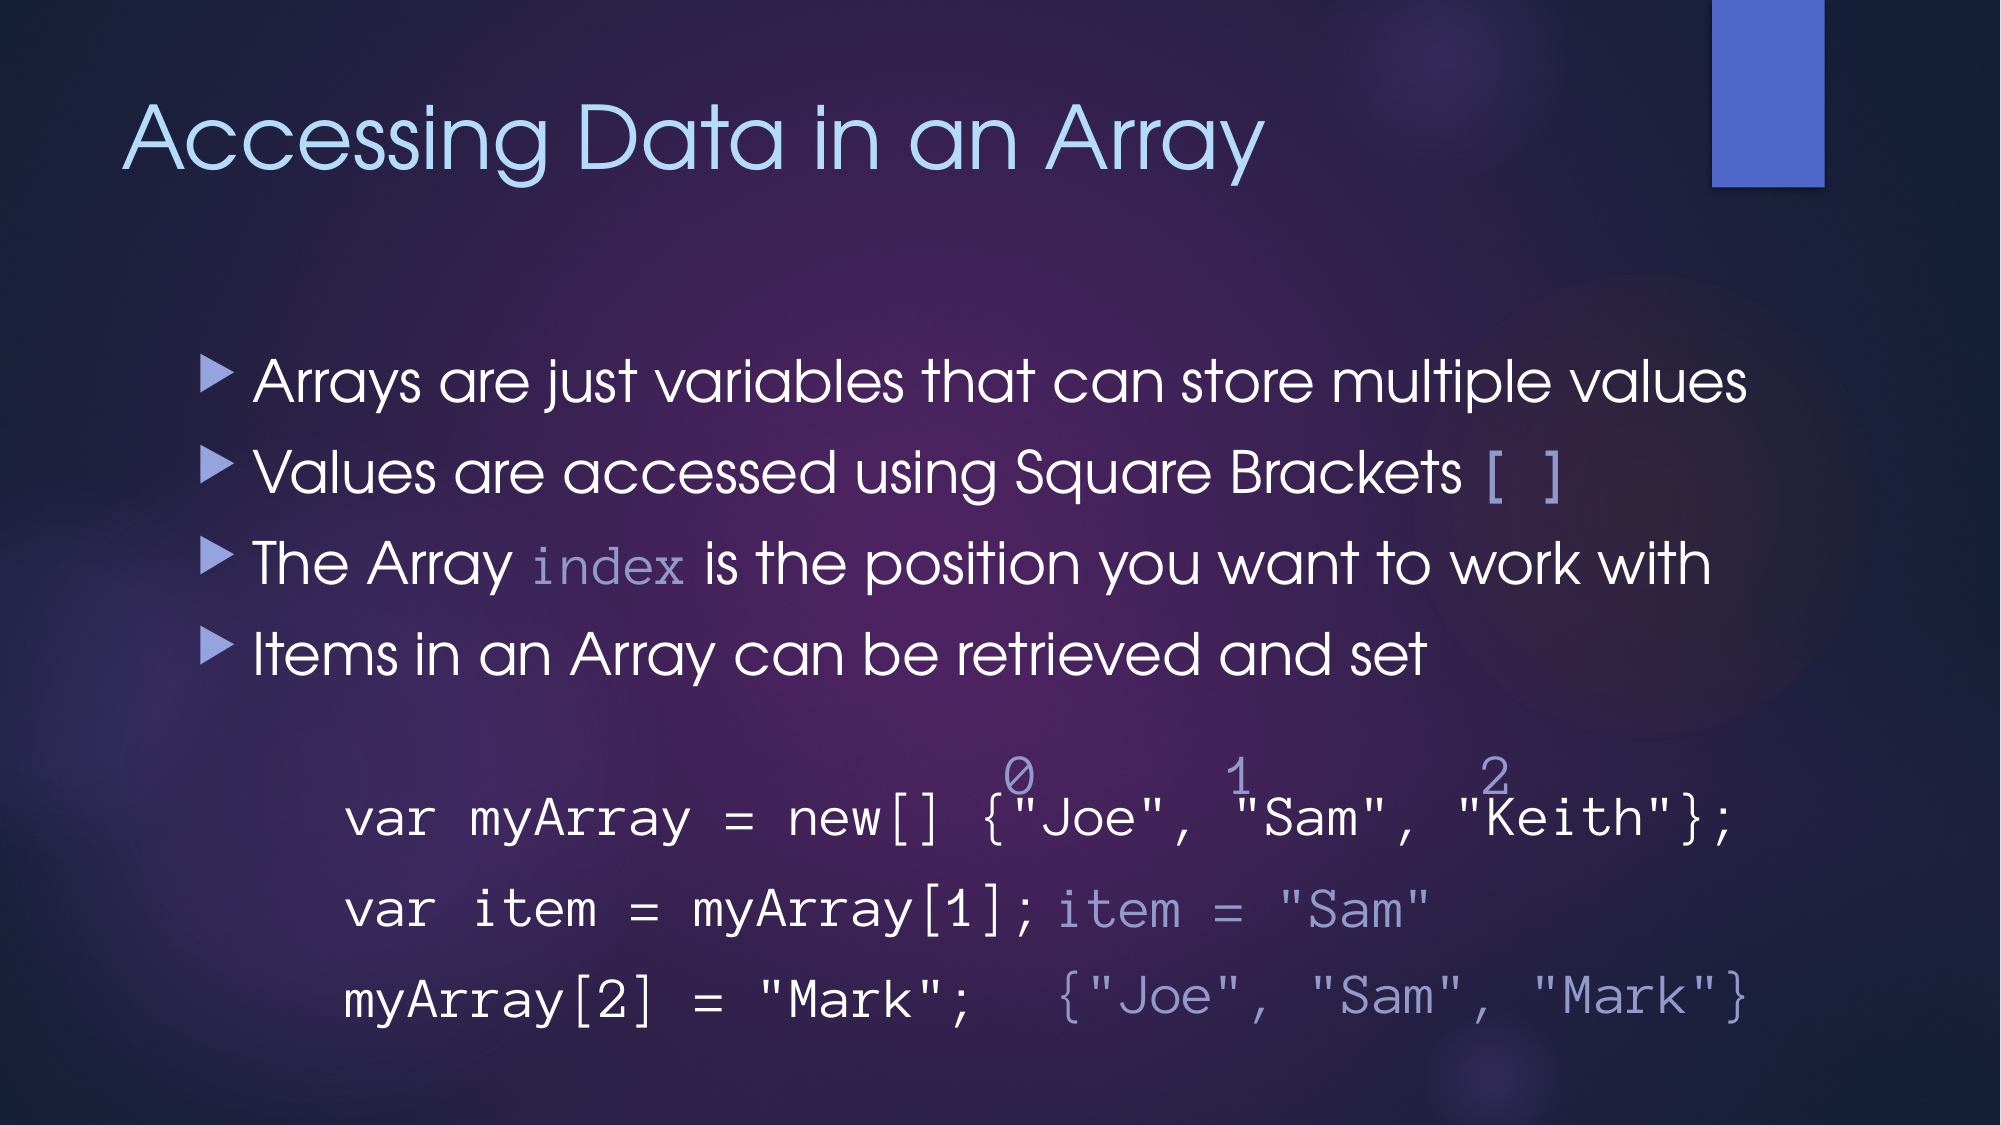

# Accessing Data in an Array
Arrays are just variables that can store multiple values
Values are accessed using Square Brackets [ ]
The Array index is the position you want to work with
Items in an Array can be retrieved and set
	var myArray = new[] {"Joe", "Sam", "Keith"};
	var item = myArray[1];
	myArray[2] = "Mark";
0      1       2
item = "Sam"
{"Joe", "Sam", "Mark"}